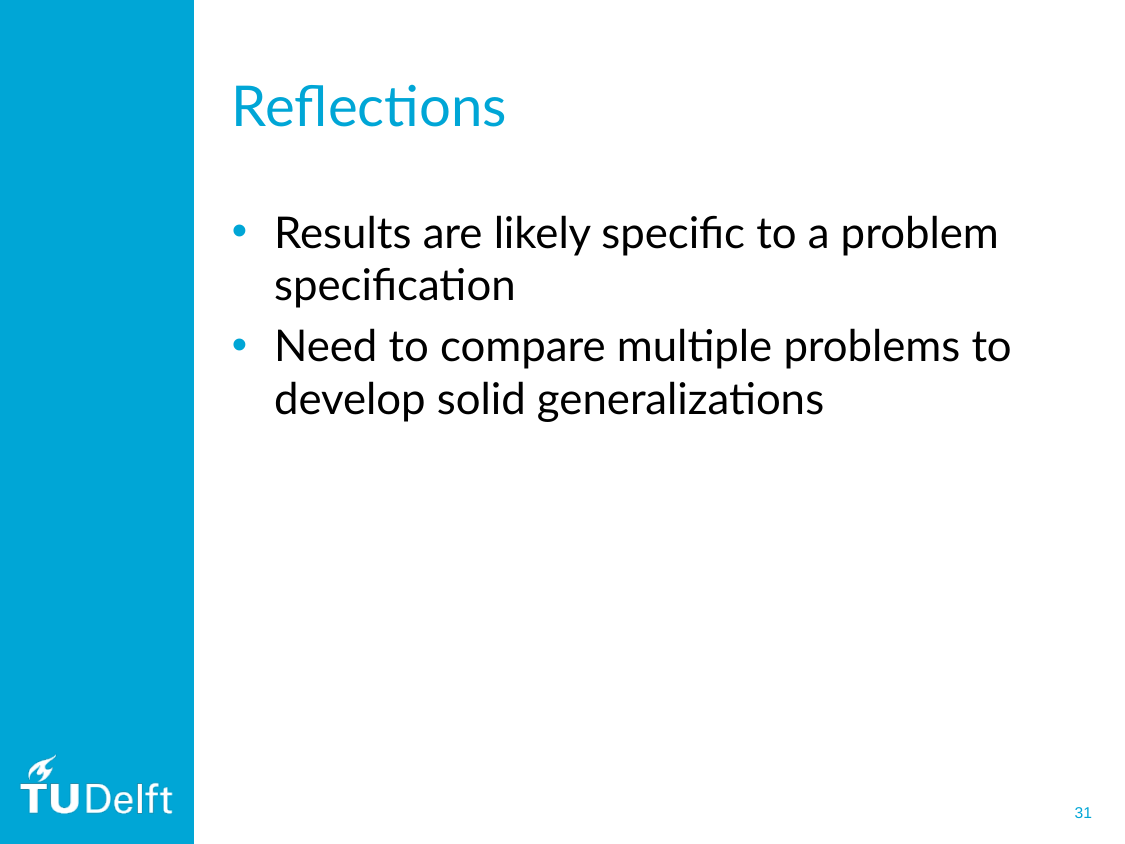

# Reflections
Results are likely specific to a problem specification
Need to compare multiple problems to develop solid generalizations